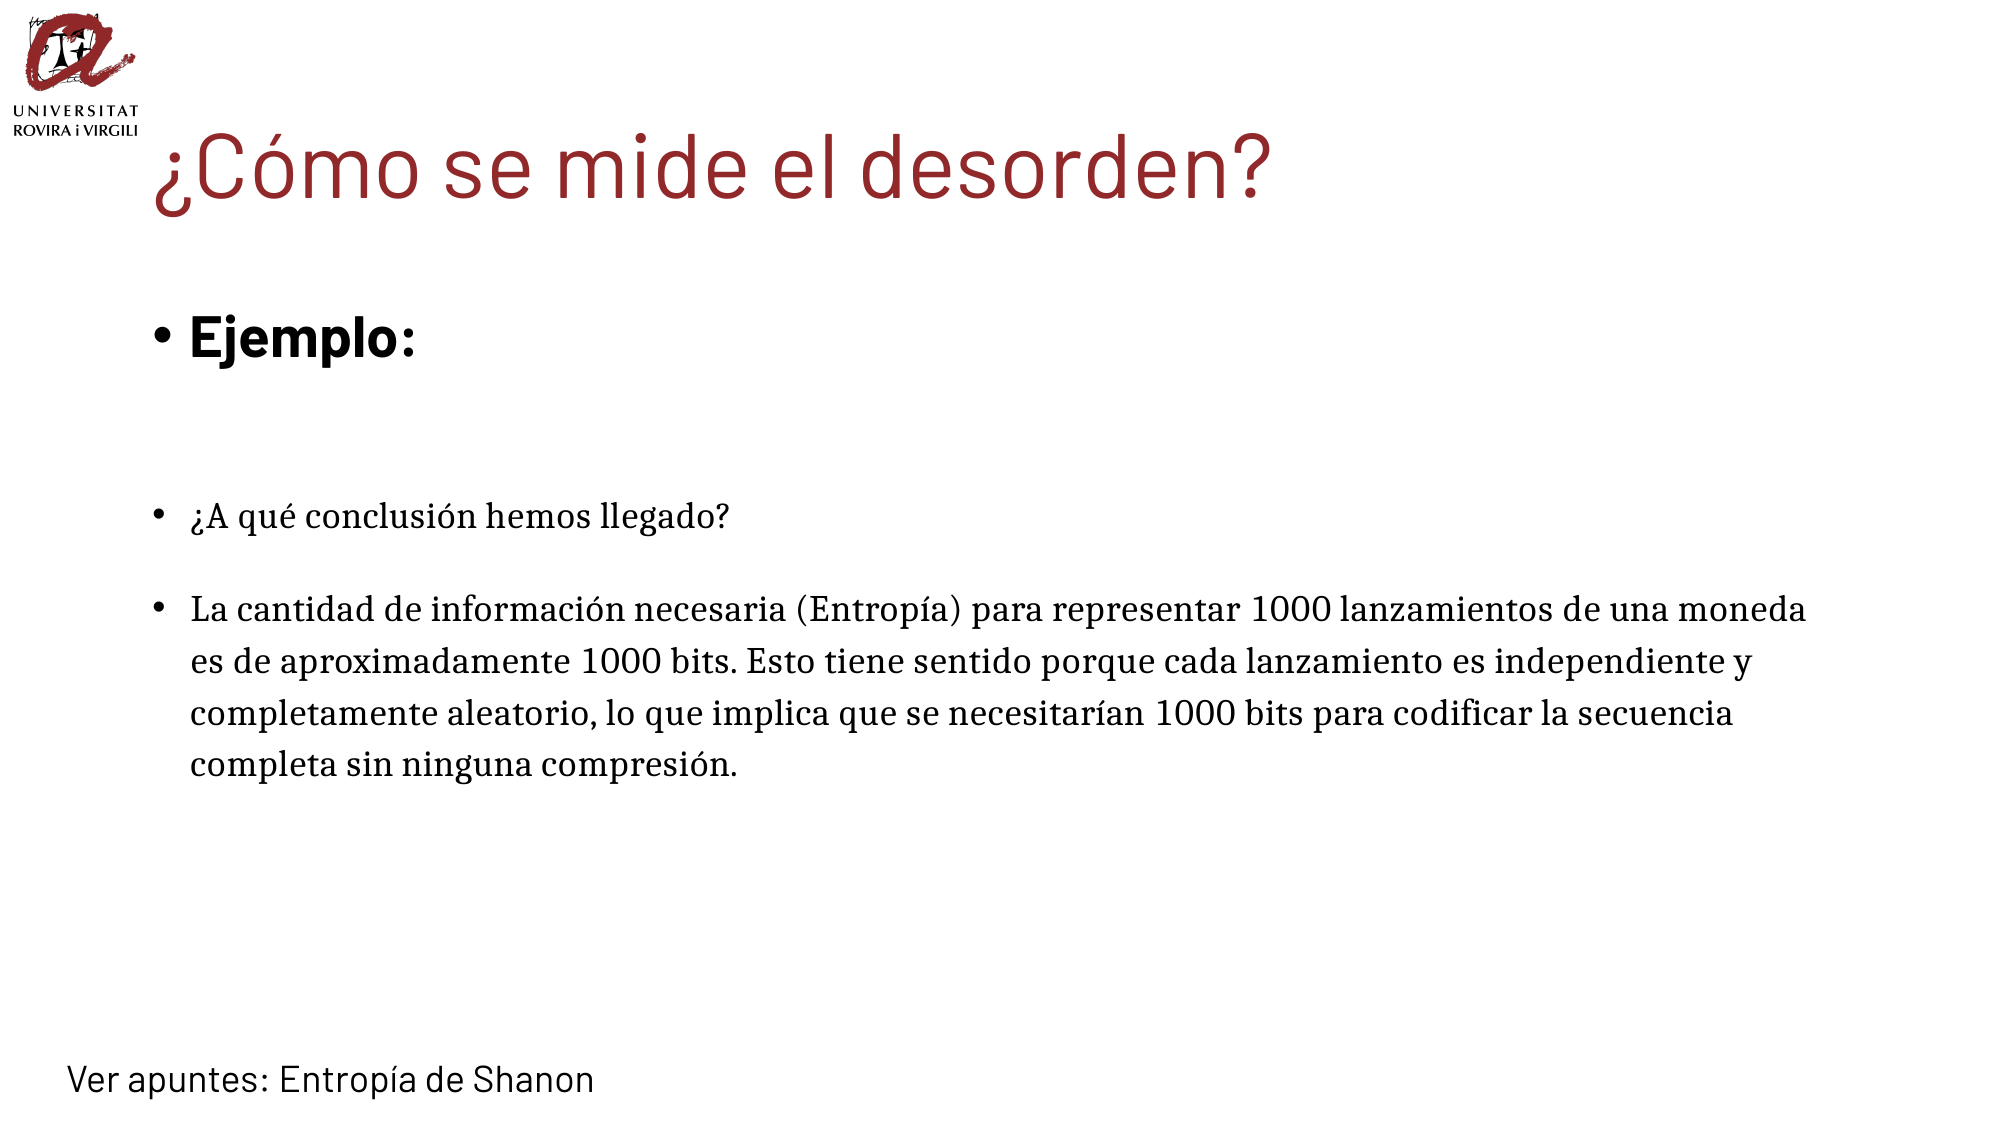

# ¿Cómo se mide el desorden?
Ejemplo:

¿A qué conclusión hemos llegado?
La cantidad de información necesaria (Entropía) para representar 1000 lanzamientos de una moneda es de aproximadamente 1000 bits. Esto tiene sentido porque cada lanzamiento es independiente y completamente aleatorio, lo que implica que se necesitarían 1000 bits para codificar la secuencia completa sin ninguna compresión.

Ver apuntes: Entropía de Shanon